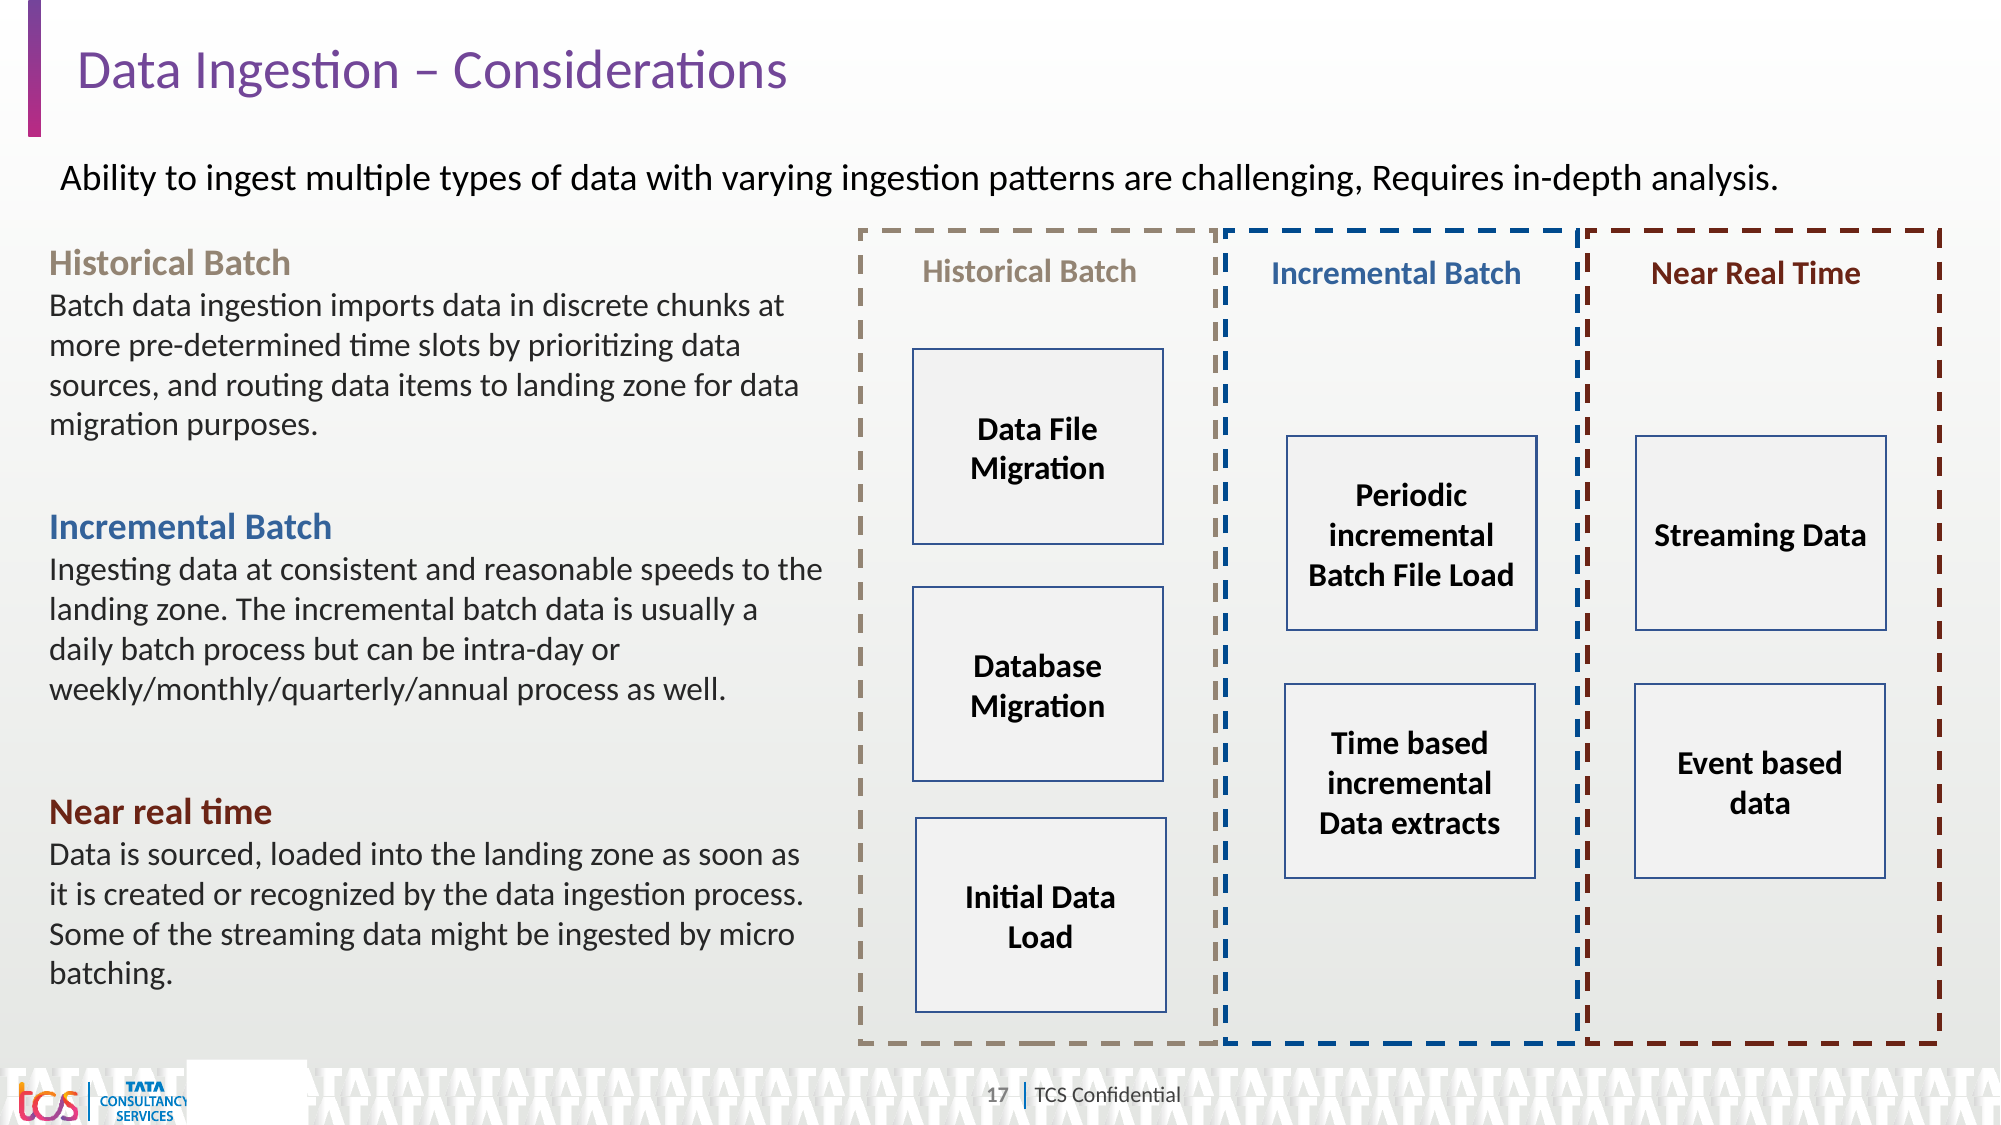

# Data Ingestion – Considerations
Ability to ingest multiple types of data with varying ingestion patterns are challenging, Requires in-depth analysis.
Historical Batch
Batch data ingestion imports data in discrete chunks at more pre-determined time slots by prioritizing data sources, and routing data items to landing zone for data migration purposes.

Incremental Batch
Ingesting data at consistent and reasonable speeds to the landing zone. The incremental batch data is usually a daily batch process but can be intra-day or weekly/monthly/quarterly/annual process as well.

Near real time
Data is sourced, loaded into the landing zone as soon as it is created or recognized by the data ingestion process. Some of the streaming data might be ingested by micro batching.

Historical Batch
Incremental Batch
Near Real Time
Data File Migration
Periodic incremental Batch File Load
Streaming Data
Database Migration
Time based incremental Data extracts
Event based data
Initial Data Load